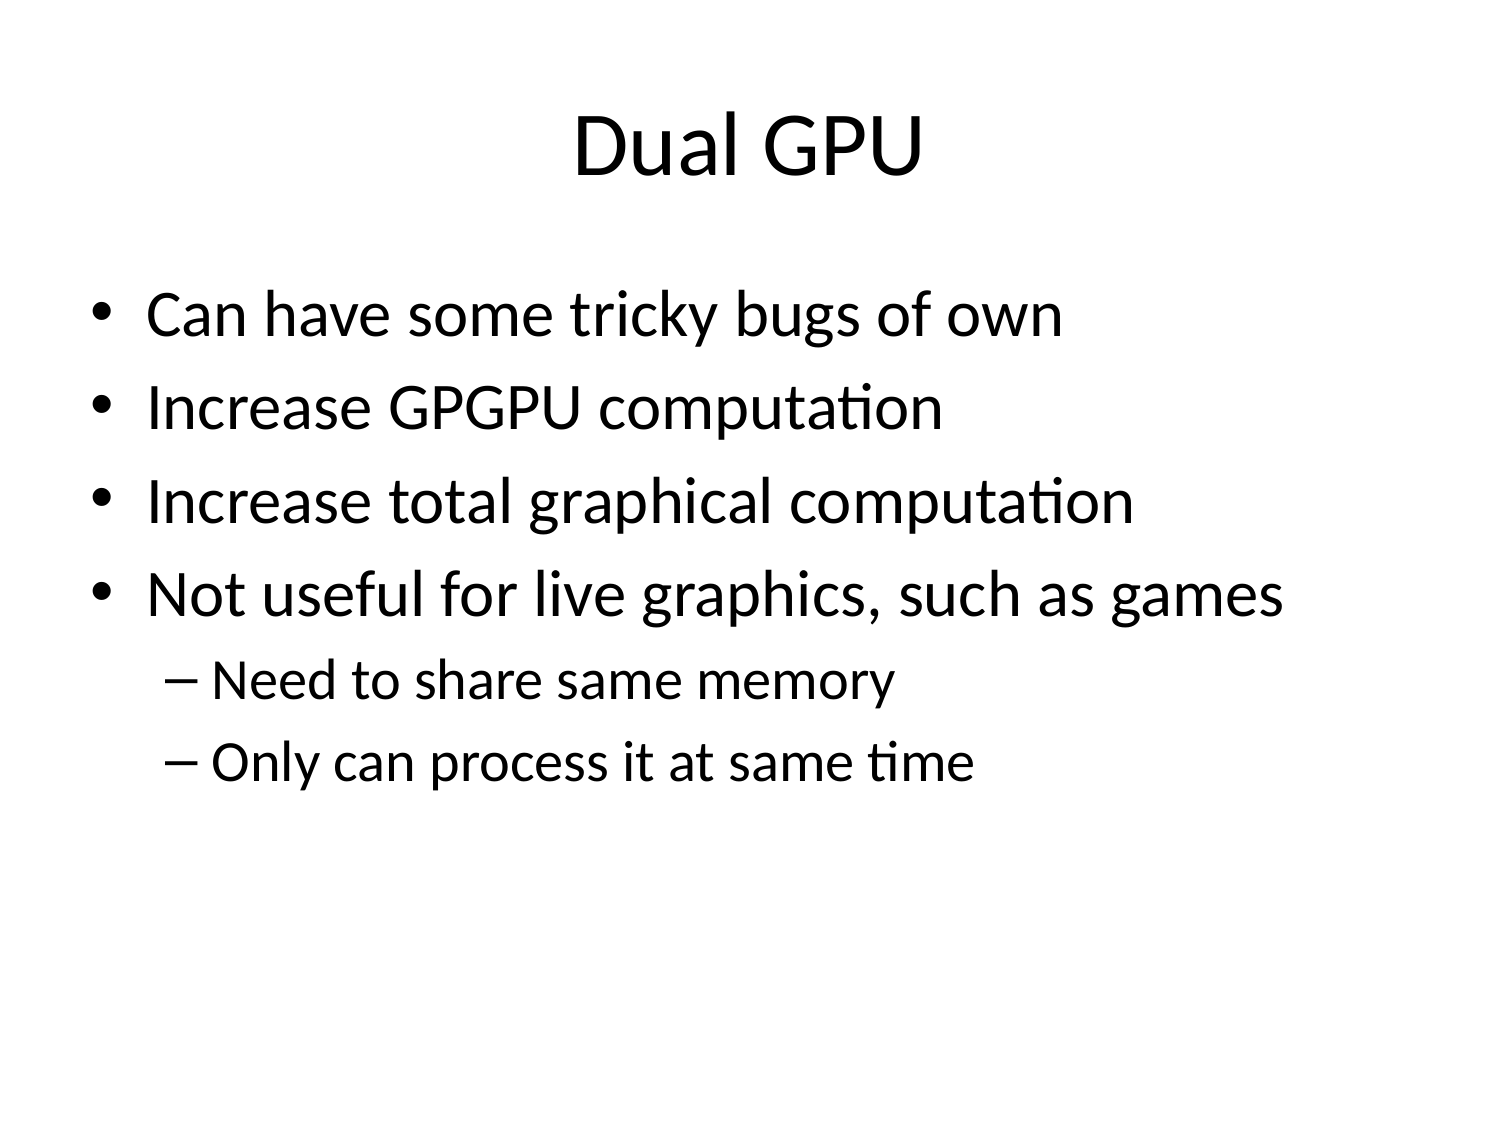

# Dual GPU
Can have some tricky bugs of own
Increase GPGPU computation
Increase total graphical computation
Not useful for live graphics, such as games
Need to share same memory
Only can process it at same time